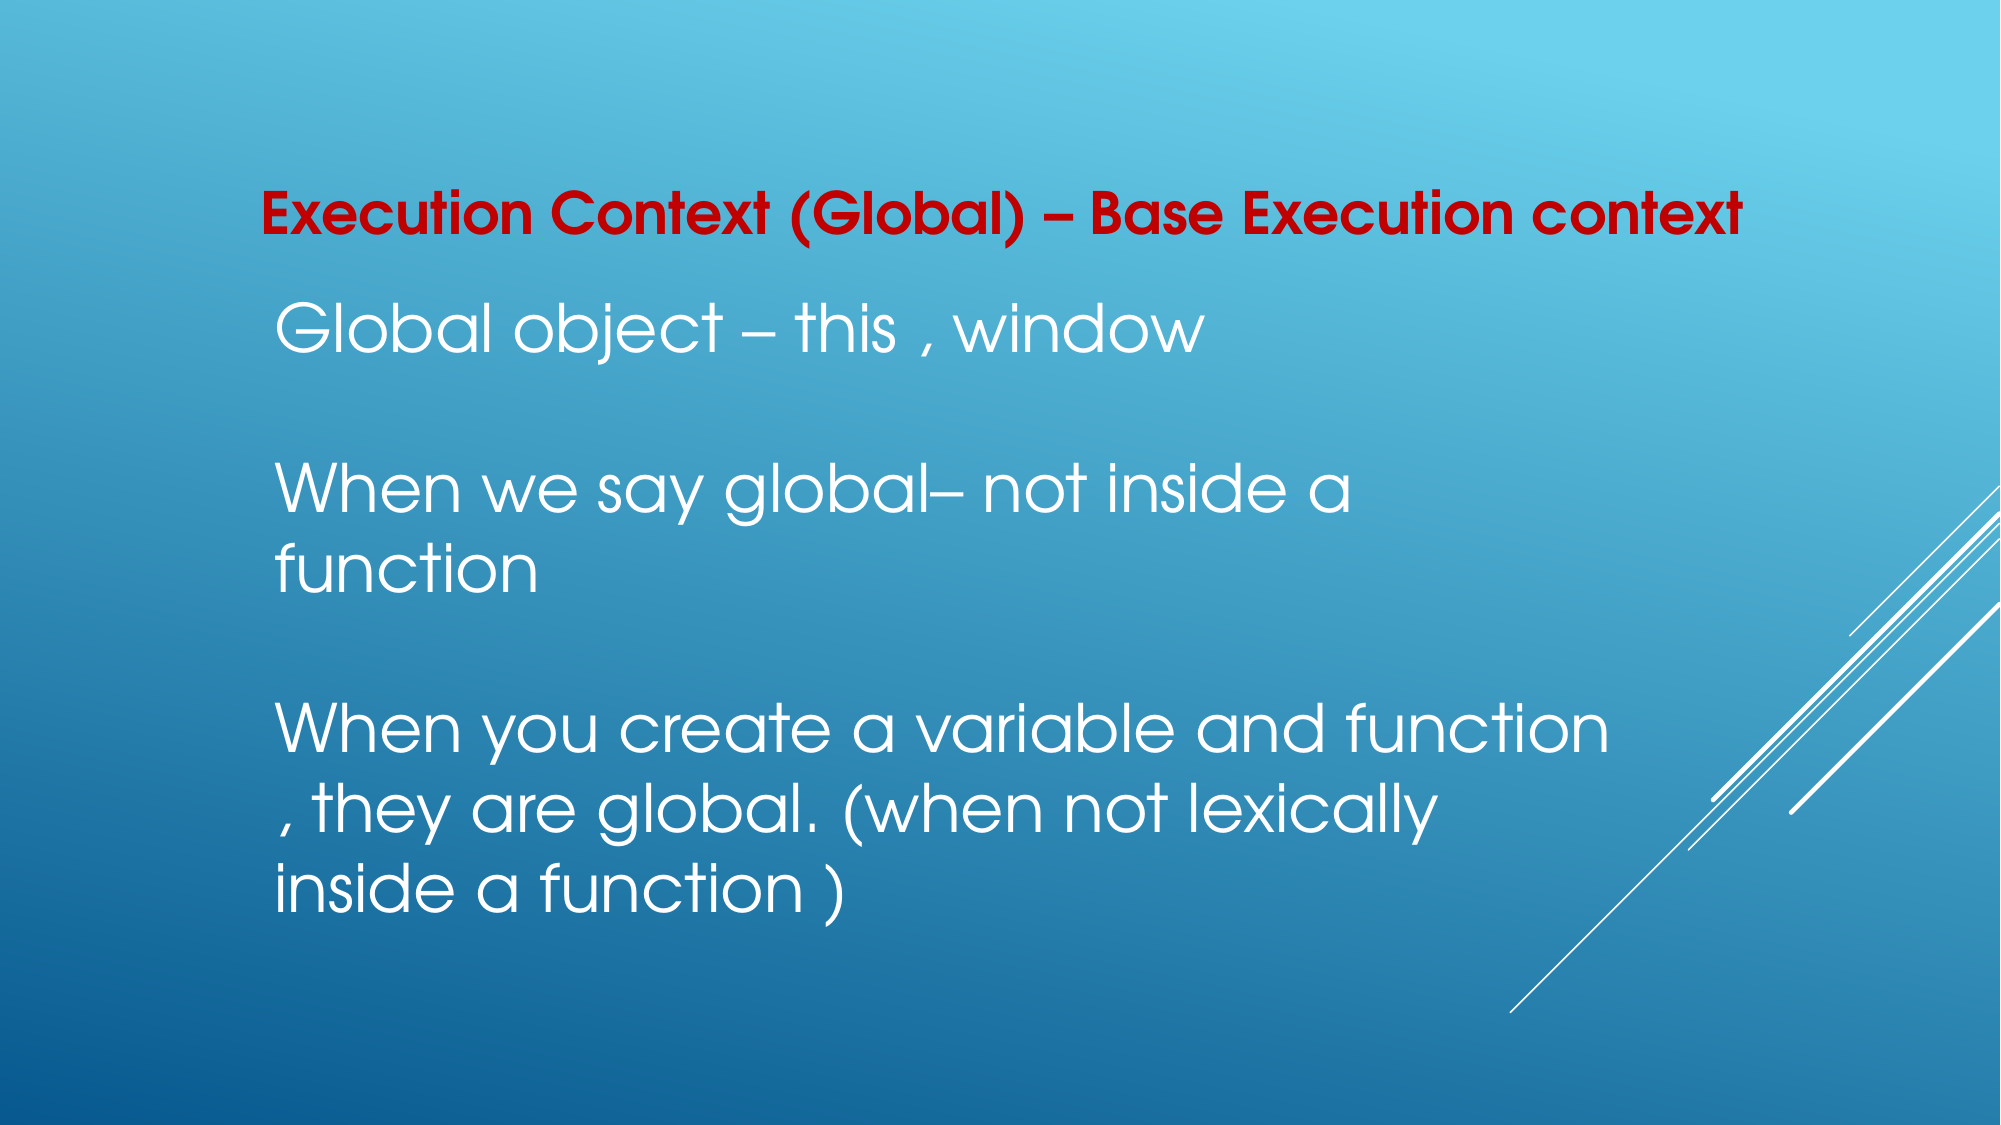

Execution Context (Global) – Base Execution context
Global object – this , window

When we say global– not inside a function

When you create a variable and function , they are global. (when not lexically inside a function )